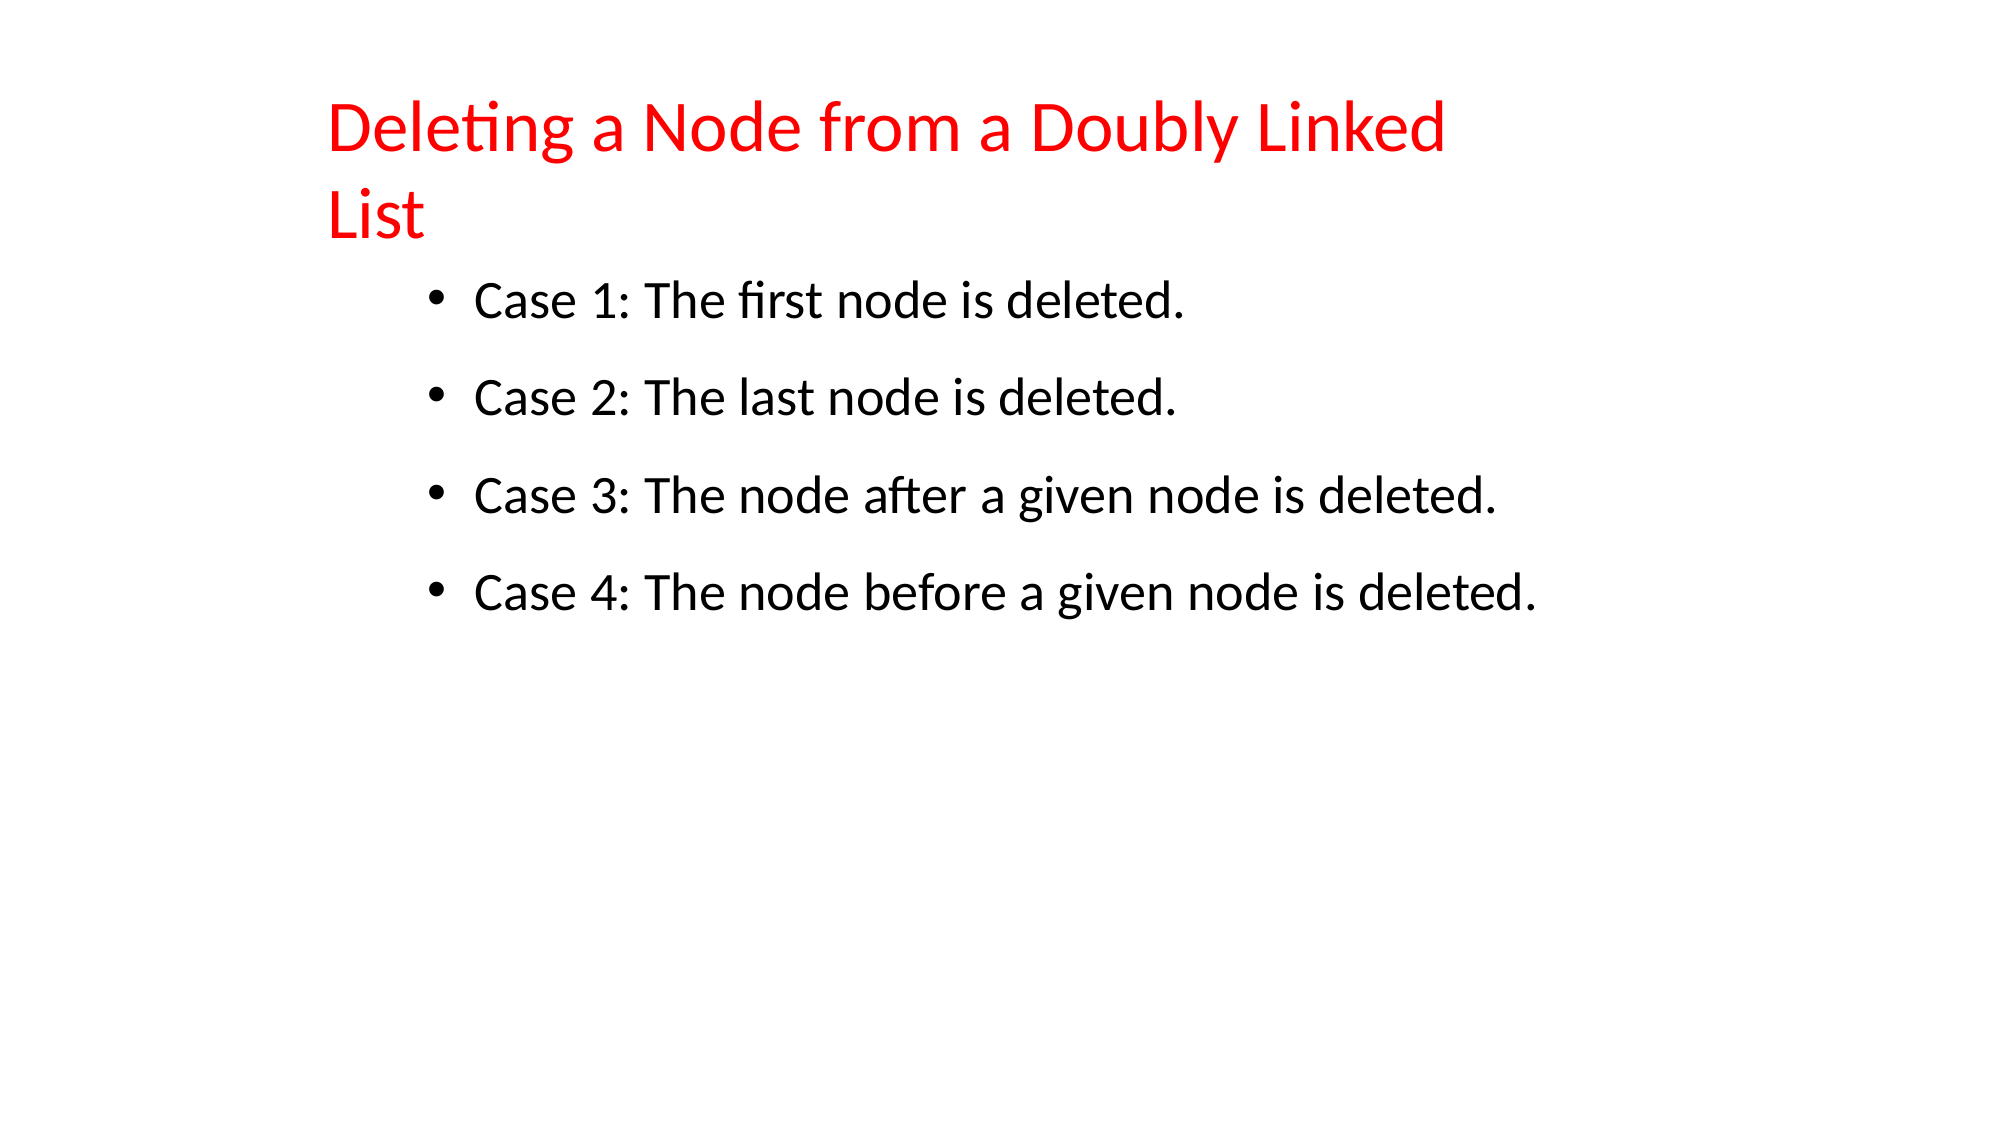

# Deleting a Node from a Doubly Linked List
Case 1: The first node is deleted.
Case 2: The last node is deleted.
Case 3: The node after a given node is deleted.
Case 4: The node before a given node is deleted.